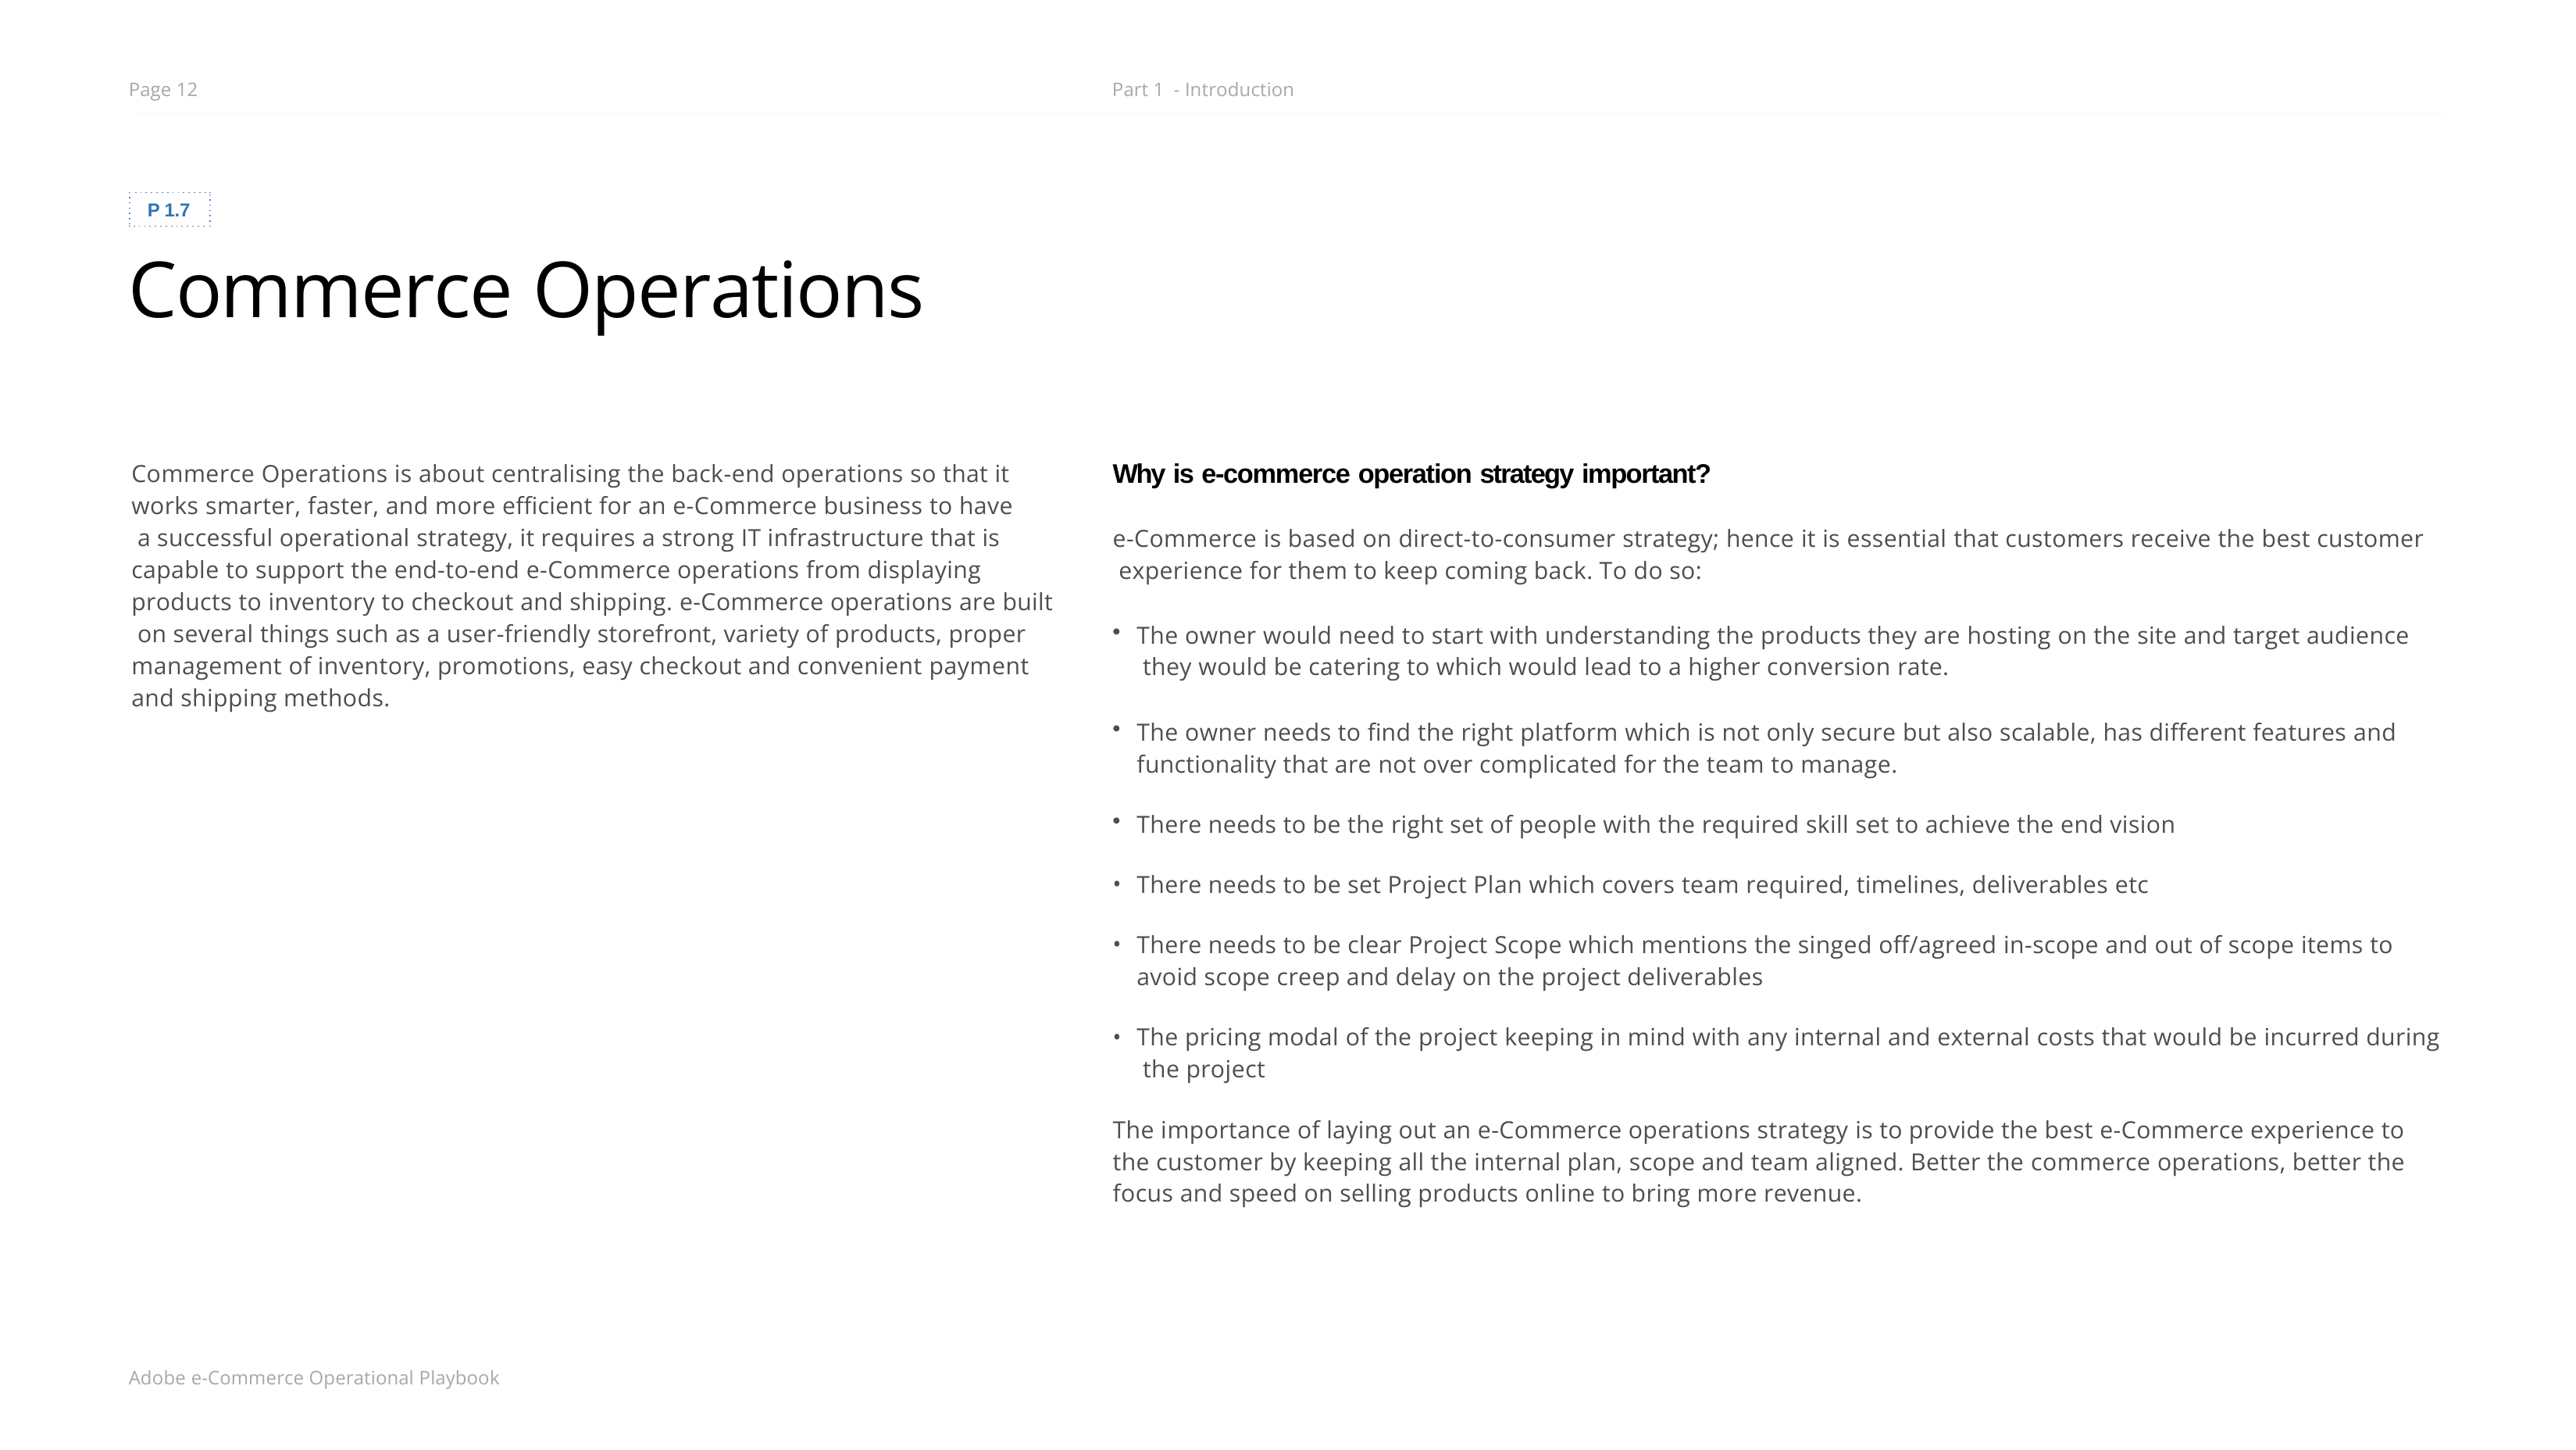

Page 12
Part 1 - Introduction

P 1.7
Commerce Operations
Commerce Operations is about centralising the back-end operations so that it  works smarter, faster, and more efficient for an e-Commerce business to have  a successful operational strategy, it requires a strong IT infrastructure that is  capable to support the end-to-end e-Commerce operations from displaying
products to inventory to checkout and shipping. e-Commerce operations are built  on several things such as a user-friendly storefront, variety of products, proper  management of inventory, promotions, easy checkout and convenient payment  and shipping methods.
Why is e-commerce operation strategy important?
e-Commerce is based on direct-to-consumer strategy; hence it is essential that customers receive the best customer  experience for them to keep coming back. To do so:
The owner would need to start with understanding the products they are hosting on the site and target audience  they would be catering to which would lead to a higher conversion rate.
The owner needs to find the right platform which is not only secure but also scalable, has different features and
functionality that are not over complicated for the team to manage.

There needs to be the right set of people with the required skill set to achieve the end vision

There needs to be set Project Plan which covers team required, timelines, deliverables etc

There needs to be clear Project Scope which mentions the singed off/agreed in-scope and out of scope items to
avoid scope creep and delay on the project deliverables

The pricing modal of the project keeping in mind with any internal and external costs that would be incurred during  the project

The importance of laying out an e-Commerce operations strategy is to provide the best e-Commerce experience to  the customer by keeping all the internal plan, scope and team aligned. Better the commerce operations, better the  focus and speed on selling products online to bring more revenue.
Adobe e-Commerce Operational Playbook